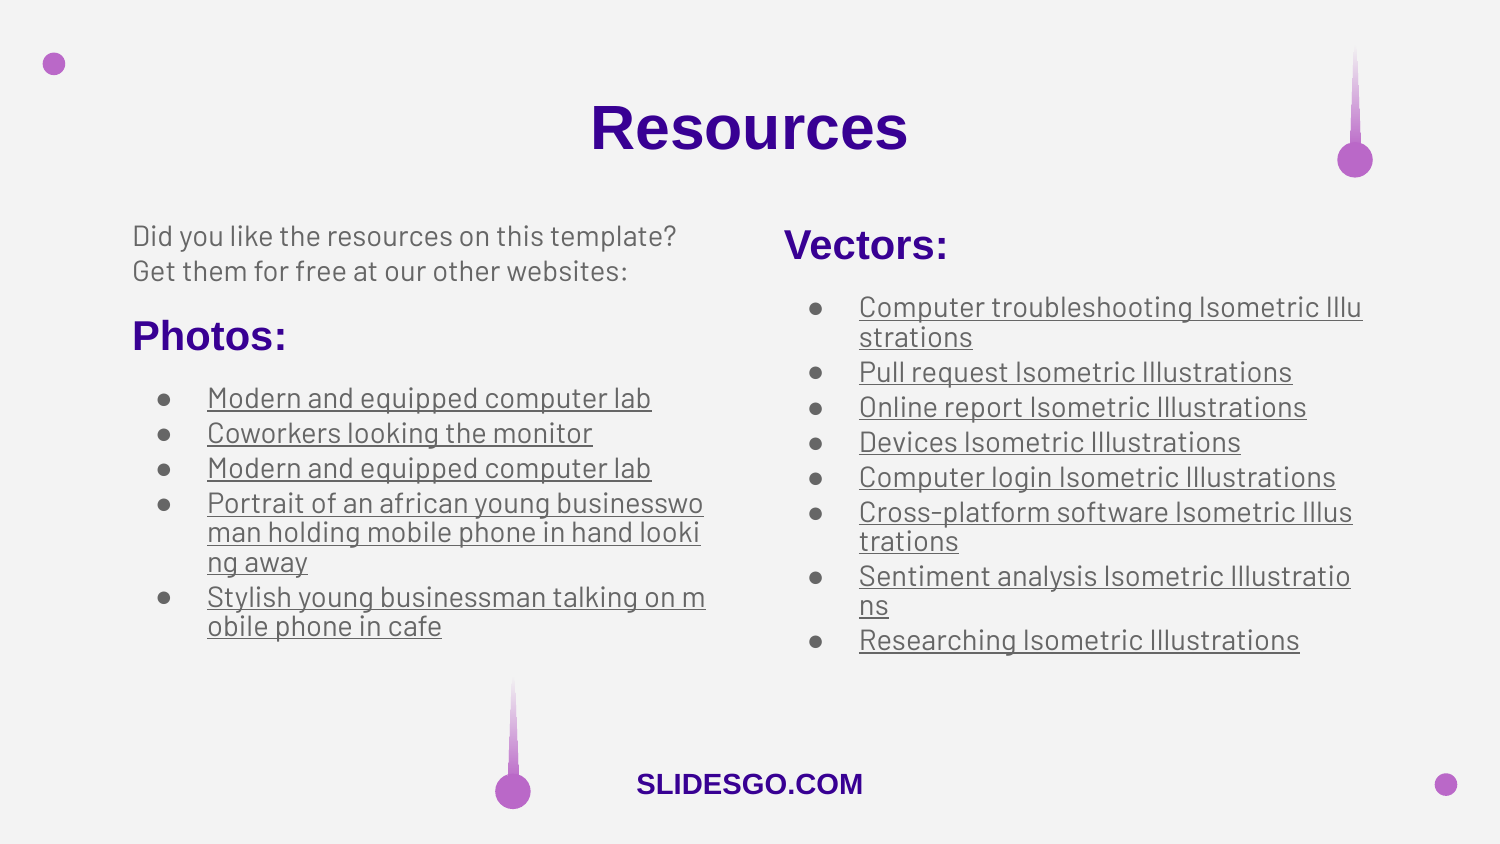

# Resources
Did you like the resources on this template? Get them for free at our other websites:
Photos:
Modern and equipped computer lab
Coworkers looking the monitor
Modern and equipped computer lab
Portrait of an african young businesswoman holding mobile phone in hand looking away
Stylish young businessman talking on mobile phone in cafe
Vectors:
Computer troubleshooting Isometric Illustrations
Pull request Isometric Illustrations
Online report Isometric Illustrations
Devices Isometric Illustrations
Computer login Isometric Illustrations
Cross-platform software Isometric Illustrations
Sentiment analysis Isometric Illustrations
Researching Isometric Illustrations

SLIDESGO.COM